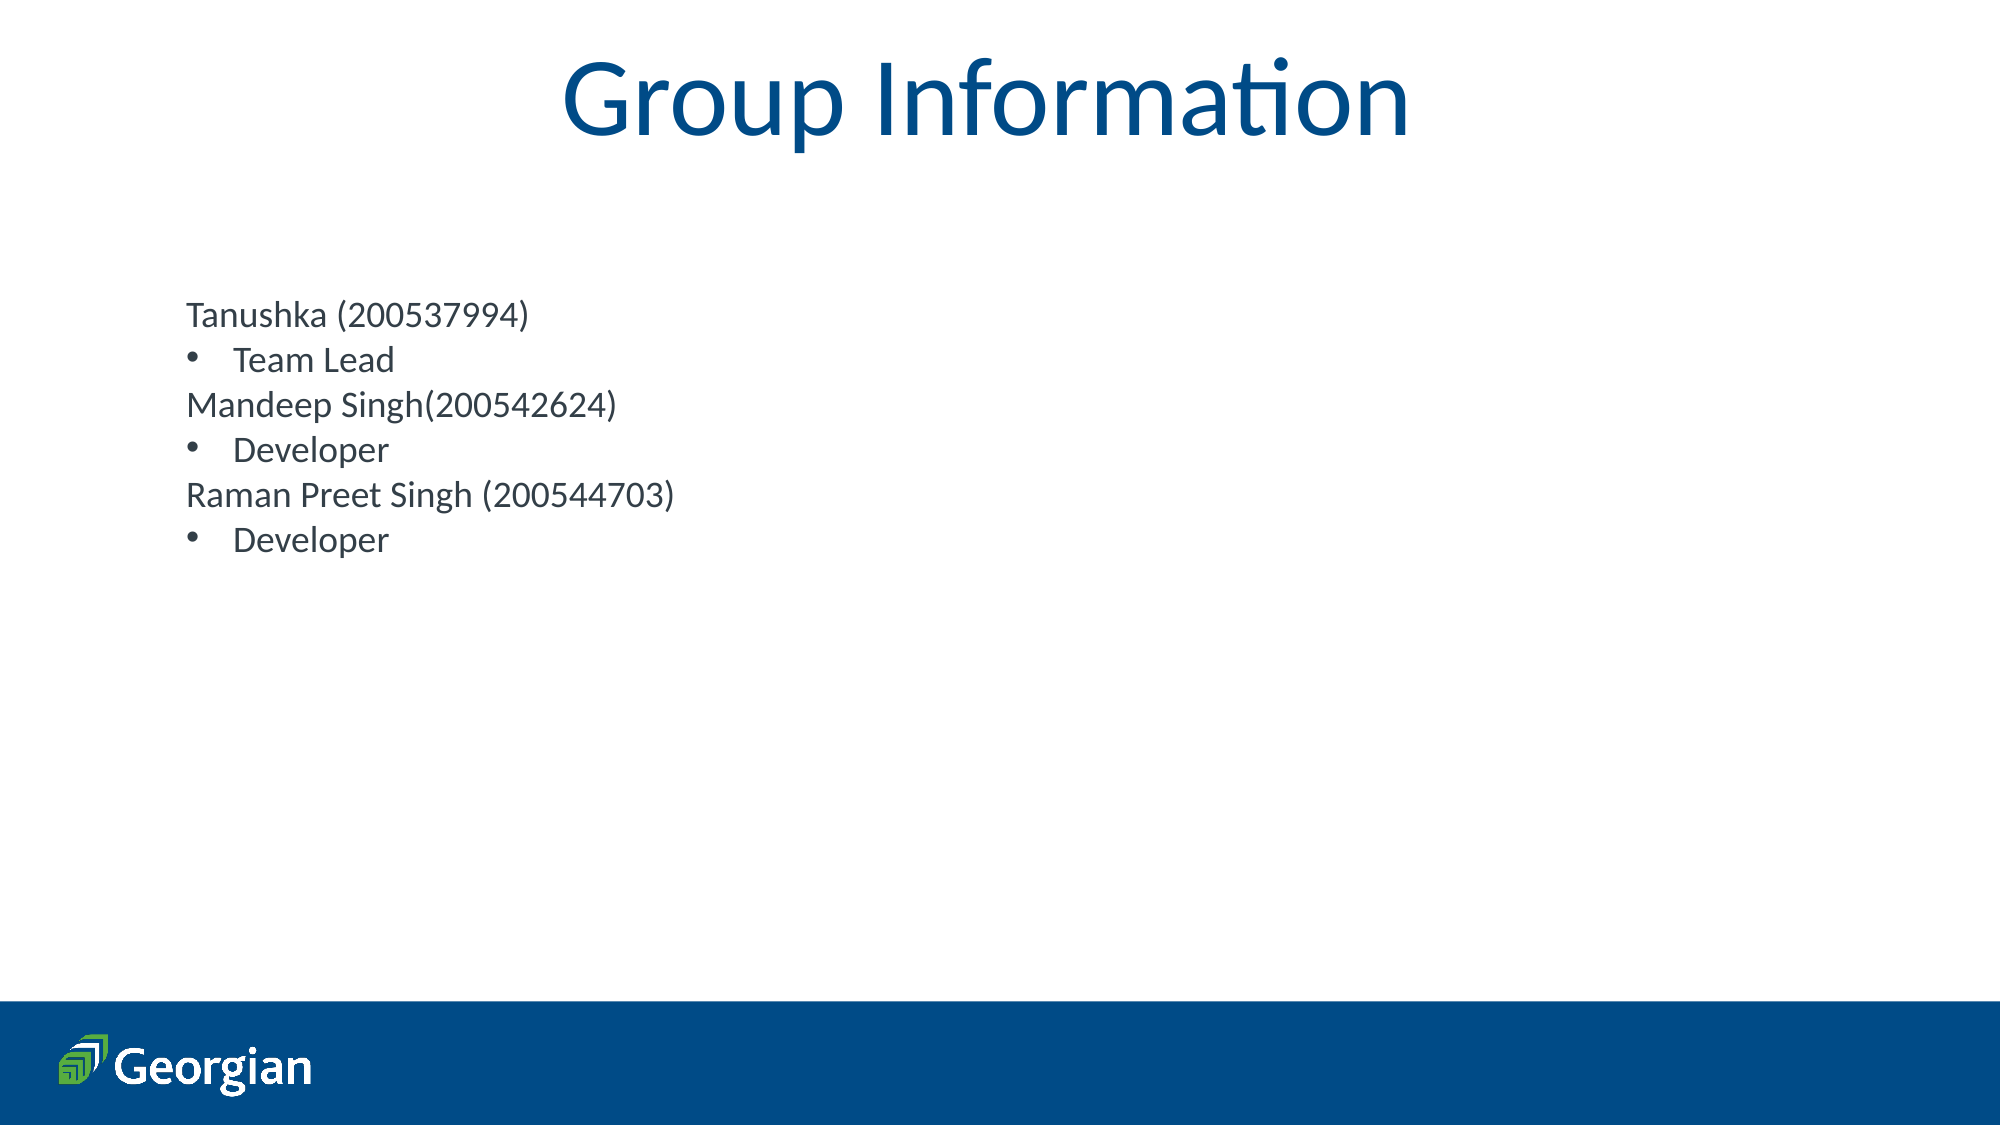

Group Information

Tanushka (200537994)
Team Lead
Mandeep Singh(200542624)
Developer
Raman Preet Singh (200544703)
Developer